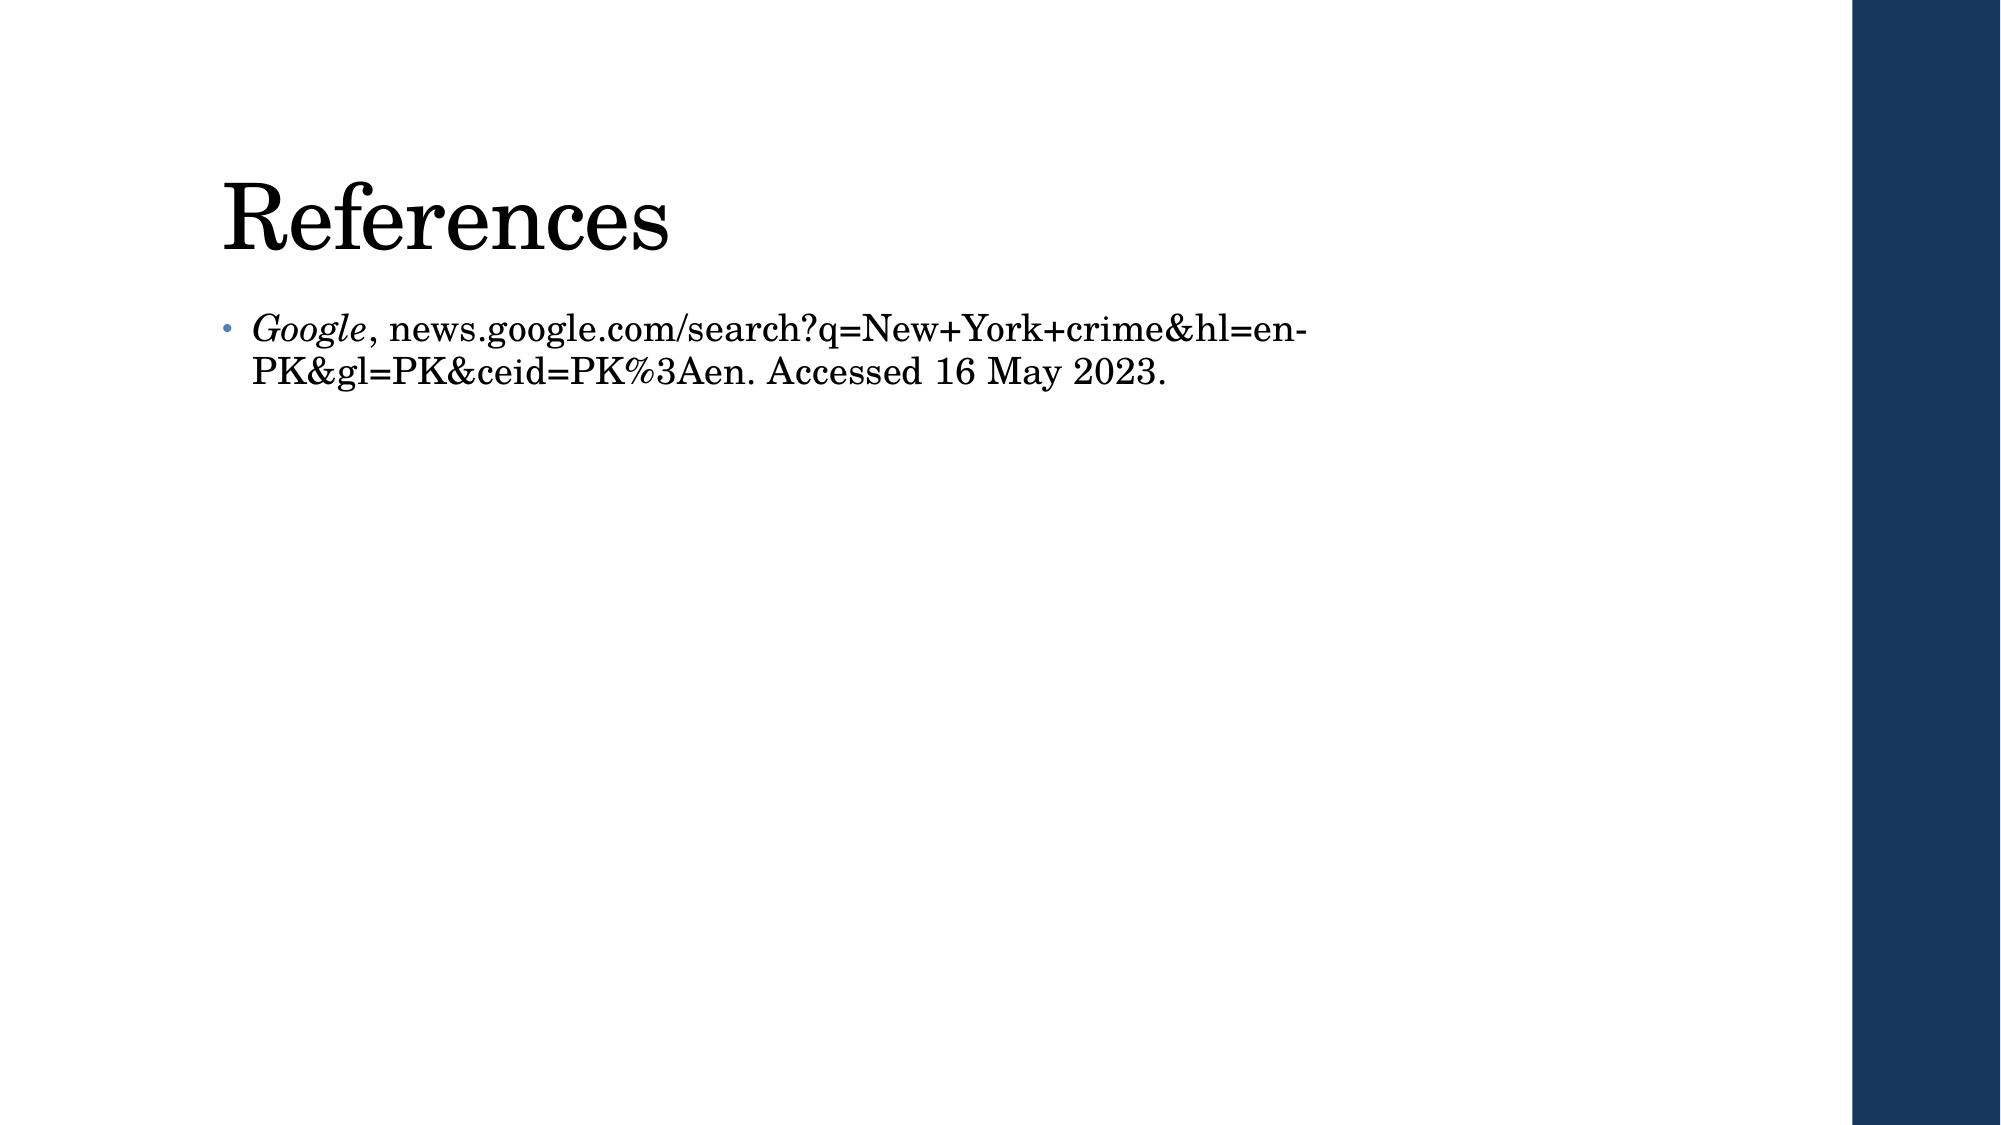

# References
Google, news.google.com/search?q=New+York+crime&hl=en-PK&gl=PK&ceid=PK%3Aen. Accessed 16 May 2023.